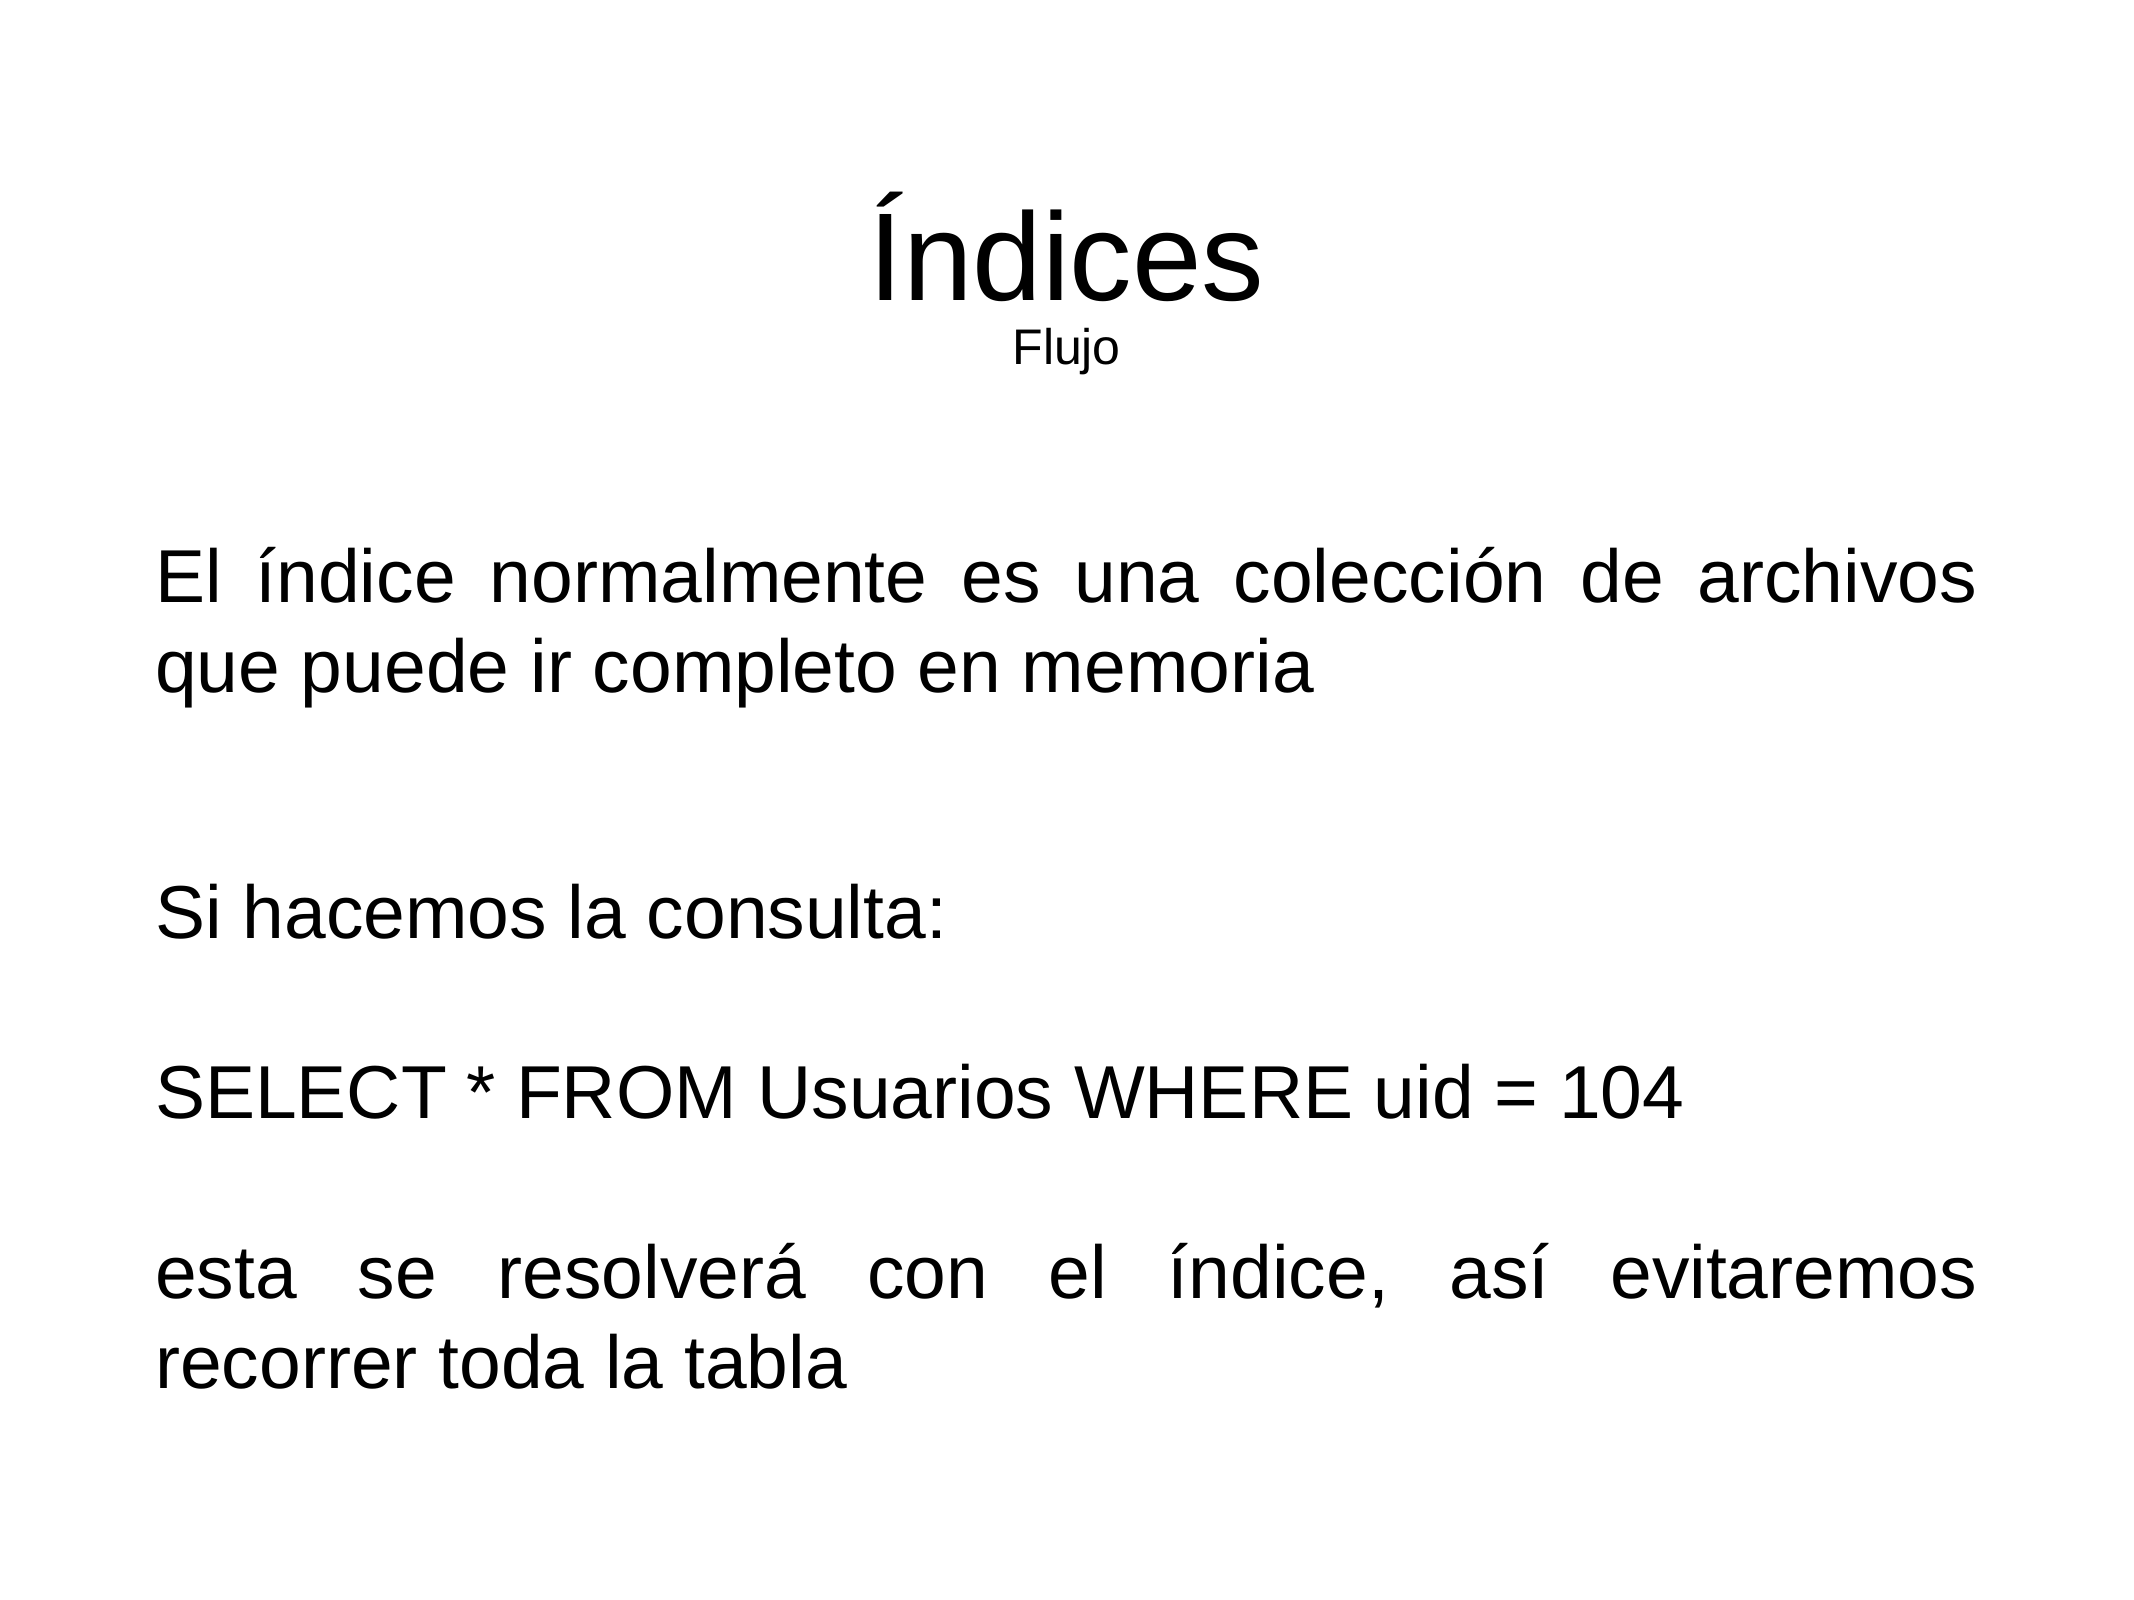

Índices
Flujo
El índice normalmente es una colección de archivos que puede ir completo en memoria
Si hacemos la consulta:

SELECT * FROM Usuarios WHERE uid = 104

esta se resolverá con el índice, así evitaremos recorrer toda la tabla